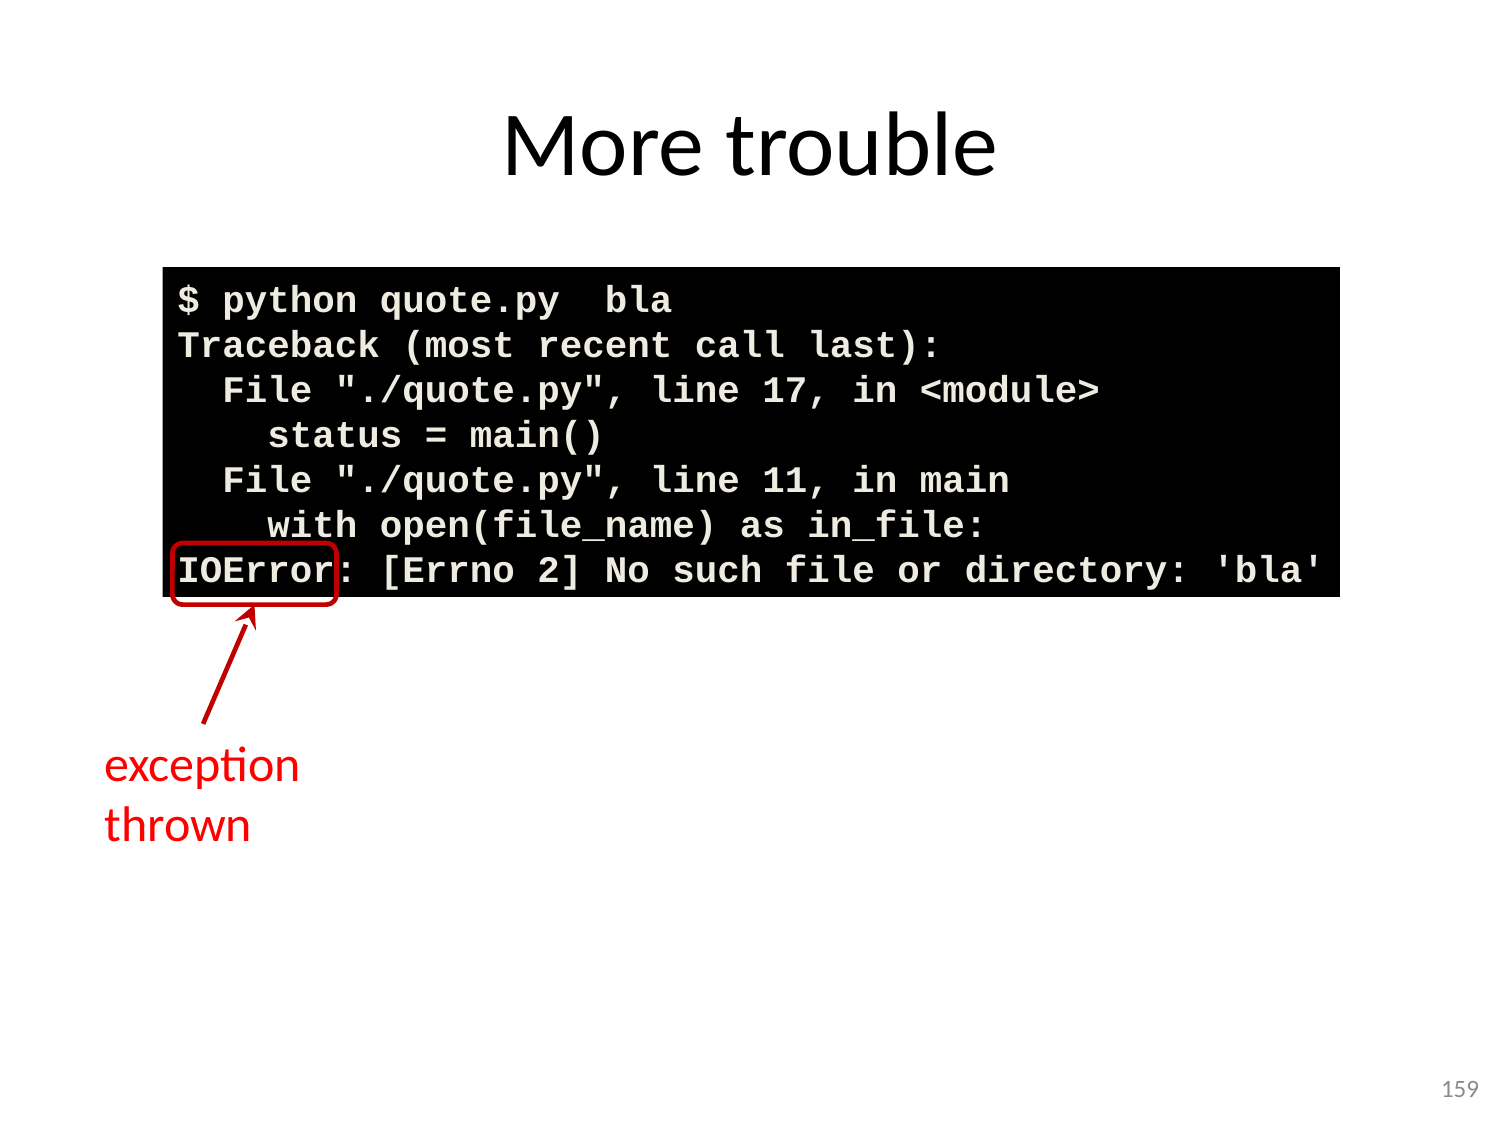

# More trouble
$ python quote.py  bla
Traceback (most recent call last):
  File "./quote.py", line 17, in <module>
    status = main()
  File "./quote.py", line 11, in main
    with open(file_name) as in_file:
IOError: [Errno 2] No such file or directory: 'bla'

exception
thrown
159